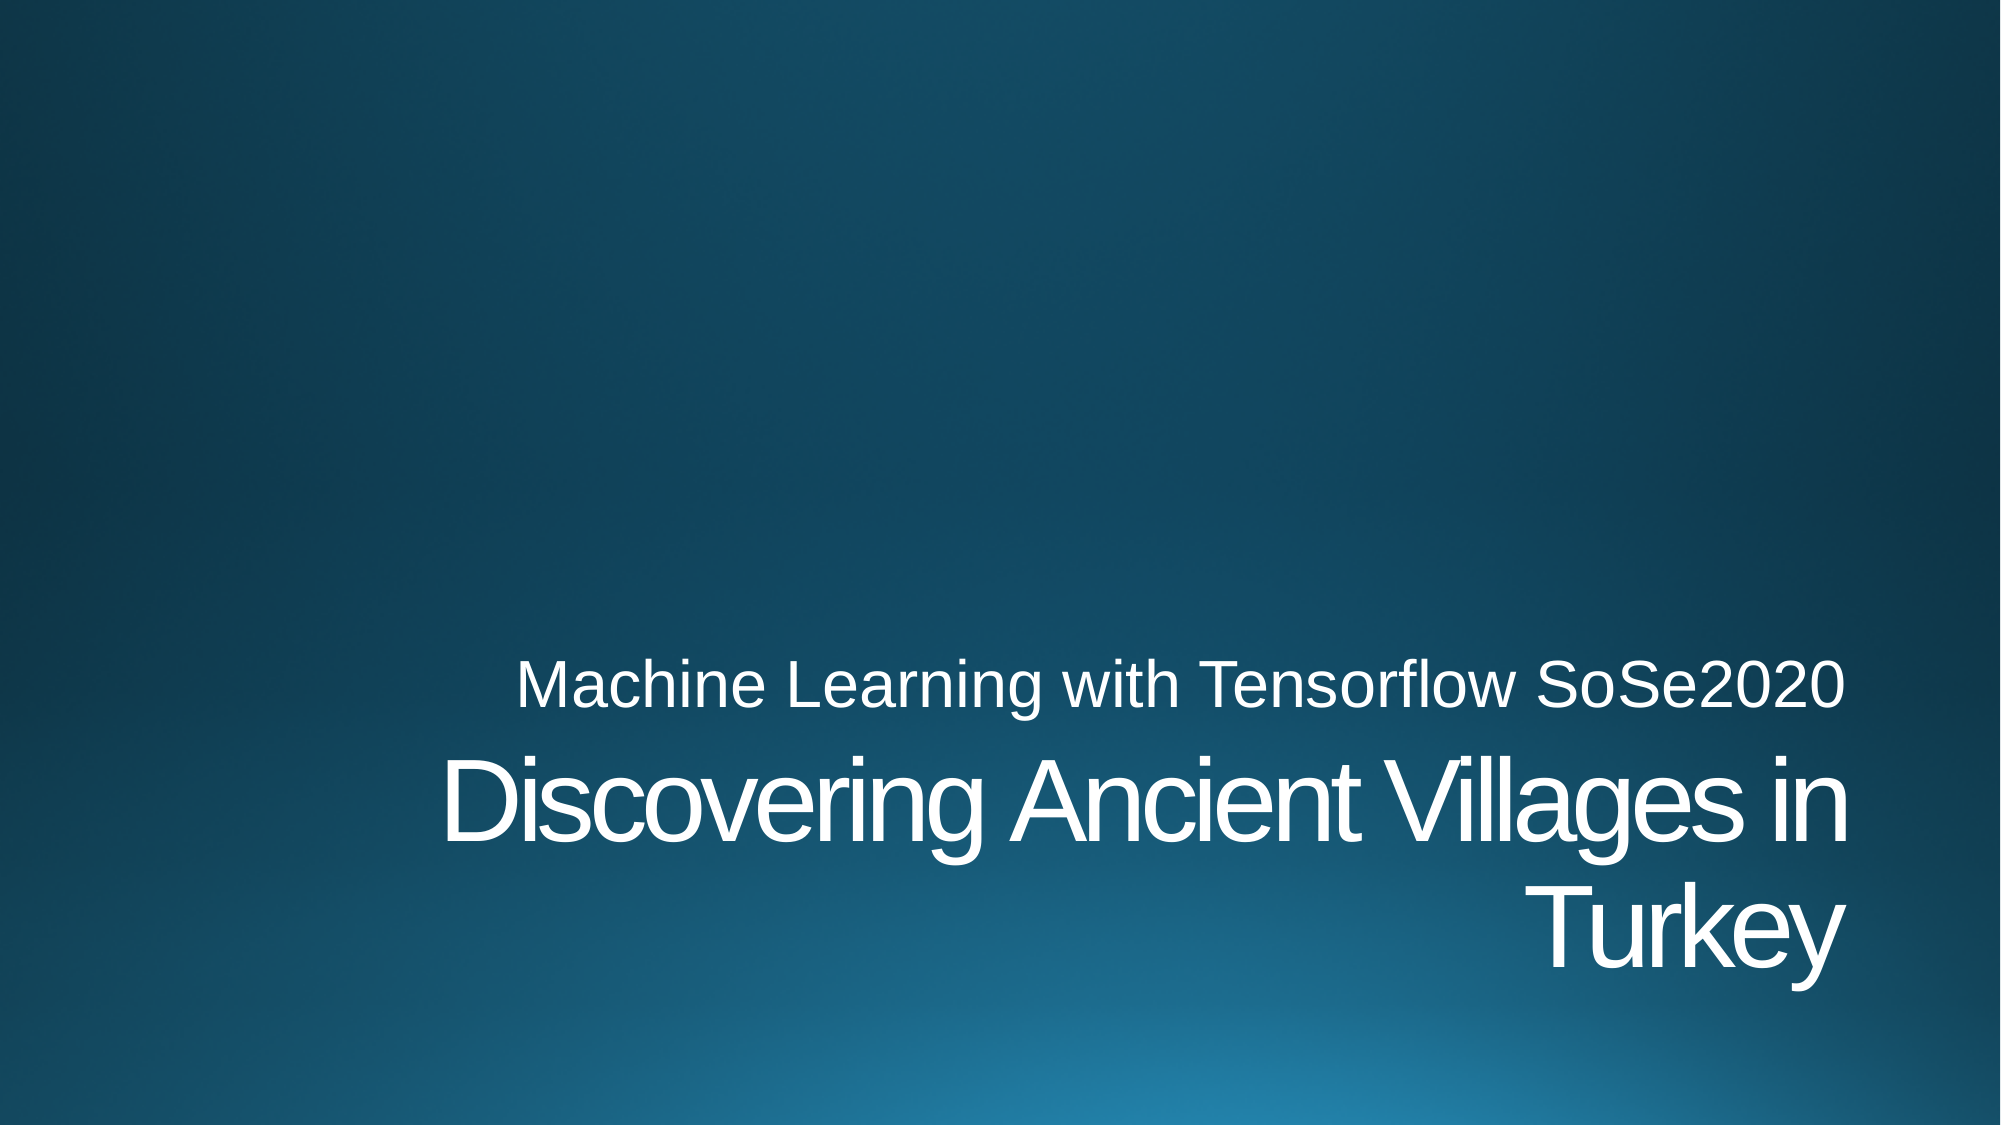

Machine Learning with Tensorflow SoSe2020
# Discovering Ancient Villages in Turkey